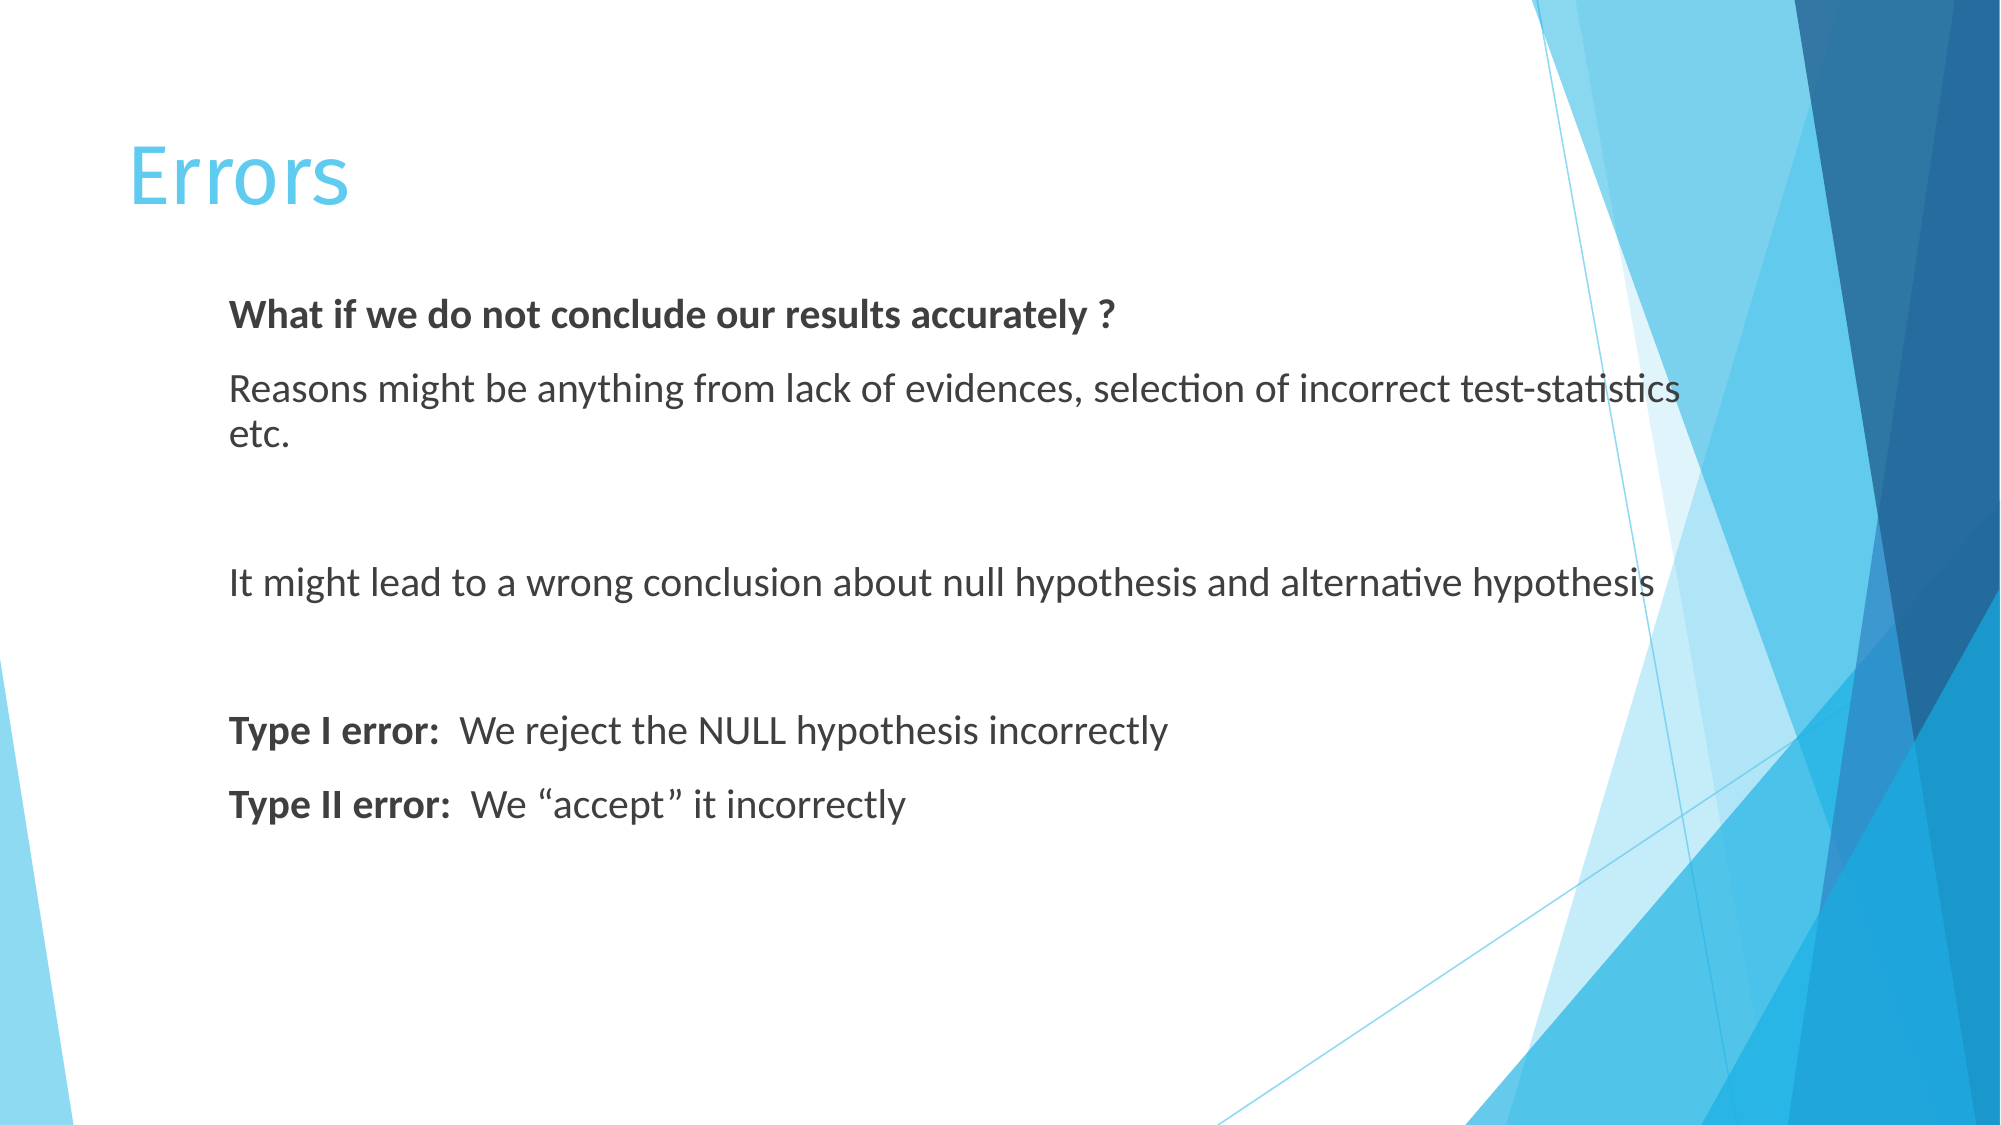

# Errors
What if we do not conclude our results accurately ?
Reasons might be anything from lack of evidences, selection of incorrect test-statistics etc.

It might lead to a wrong conclusion about null hypothesis and alternative hypothesis

Type I error:  We reject the NULL hypothesis incorrectly
Type II error:  We “accept” it incorrectly